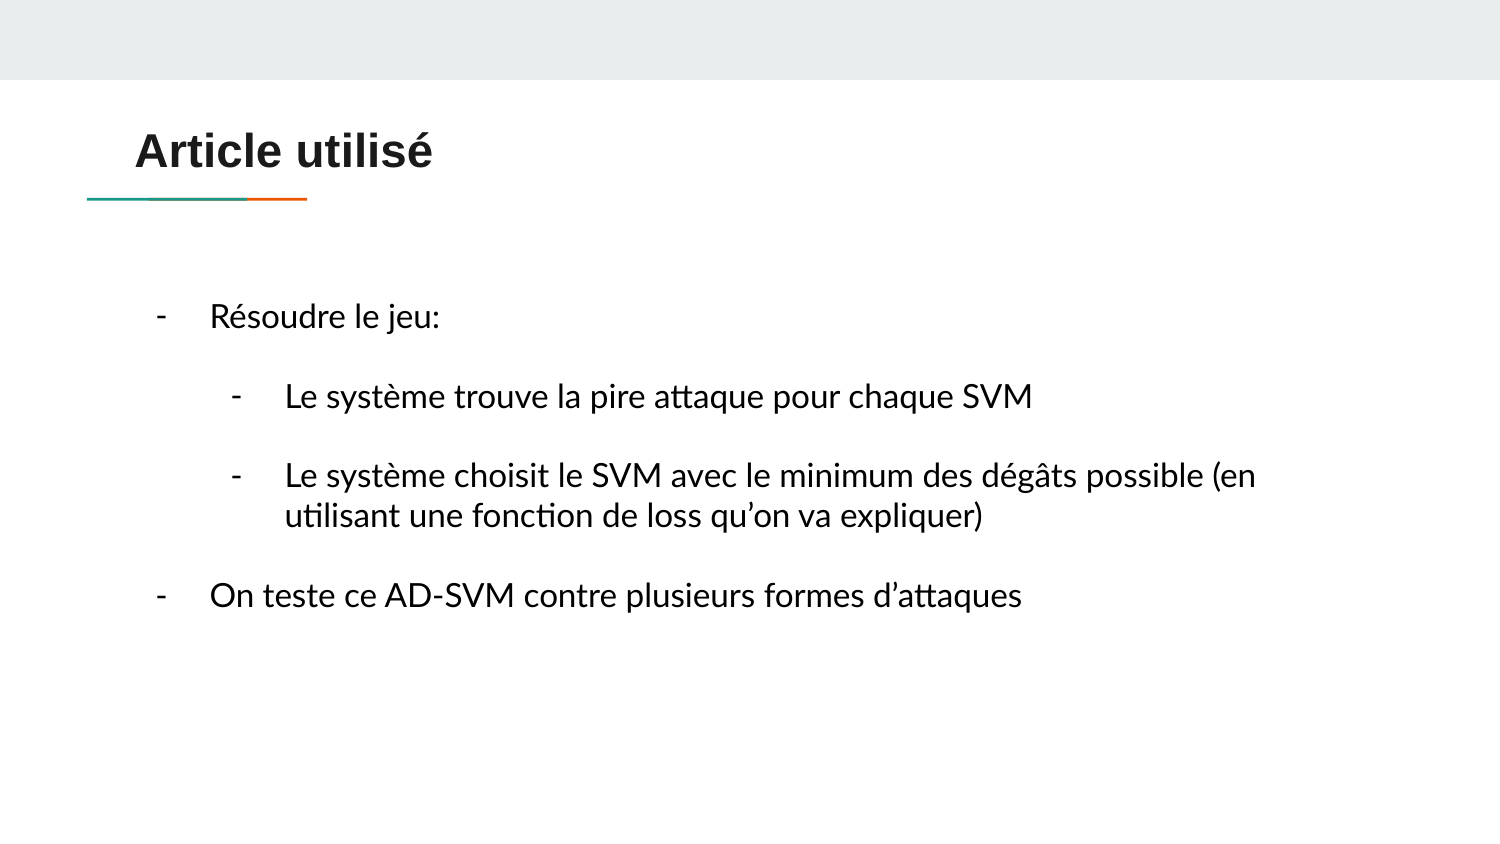

# Article utilisé
Résoudre le jeu:

Le système trouve la pire attaque pour chaque SVM

Le système choisit le SVM avec le minimum des dégâts possible (en utilisant une fonction de loss qu’on va expliquer)

On teste ce AD-SVM contre plusieurs formes d’attaques